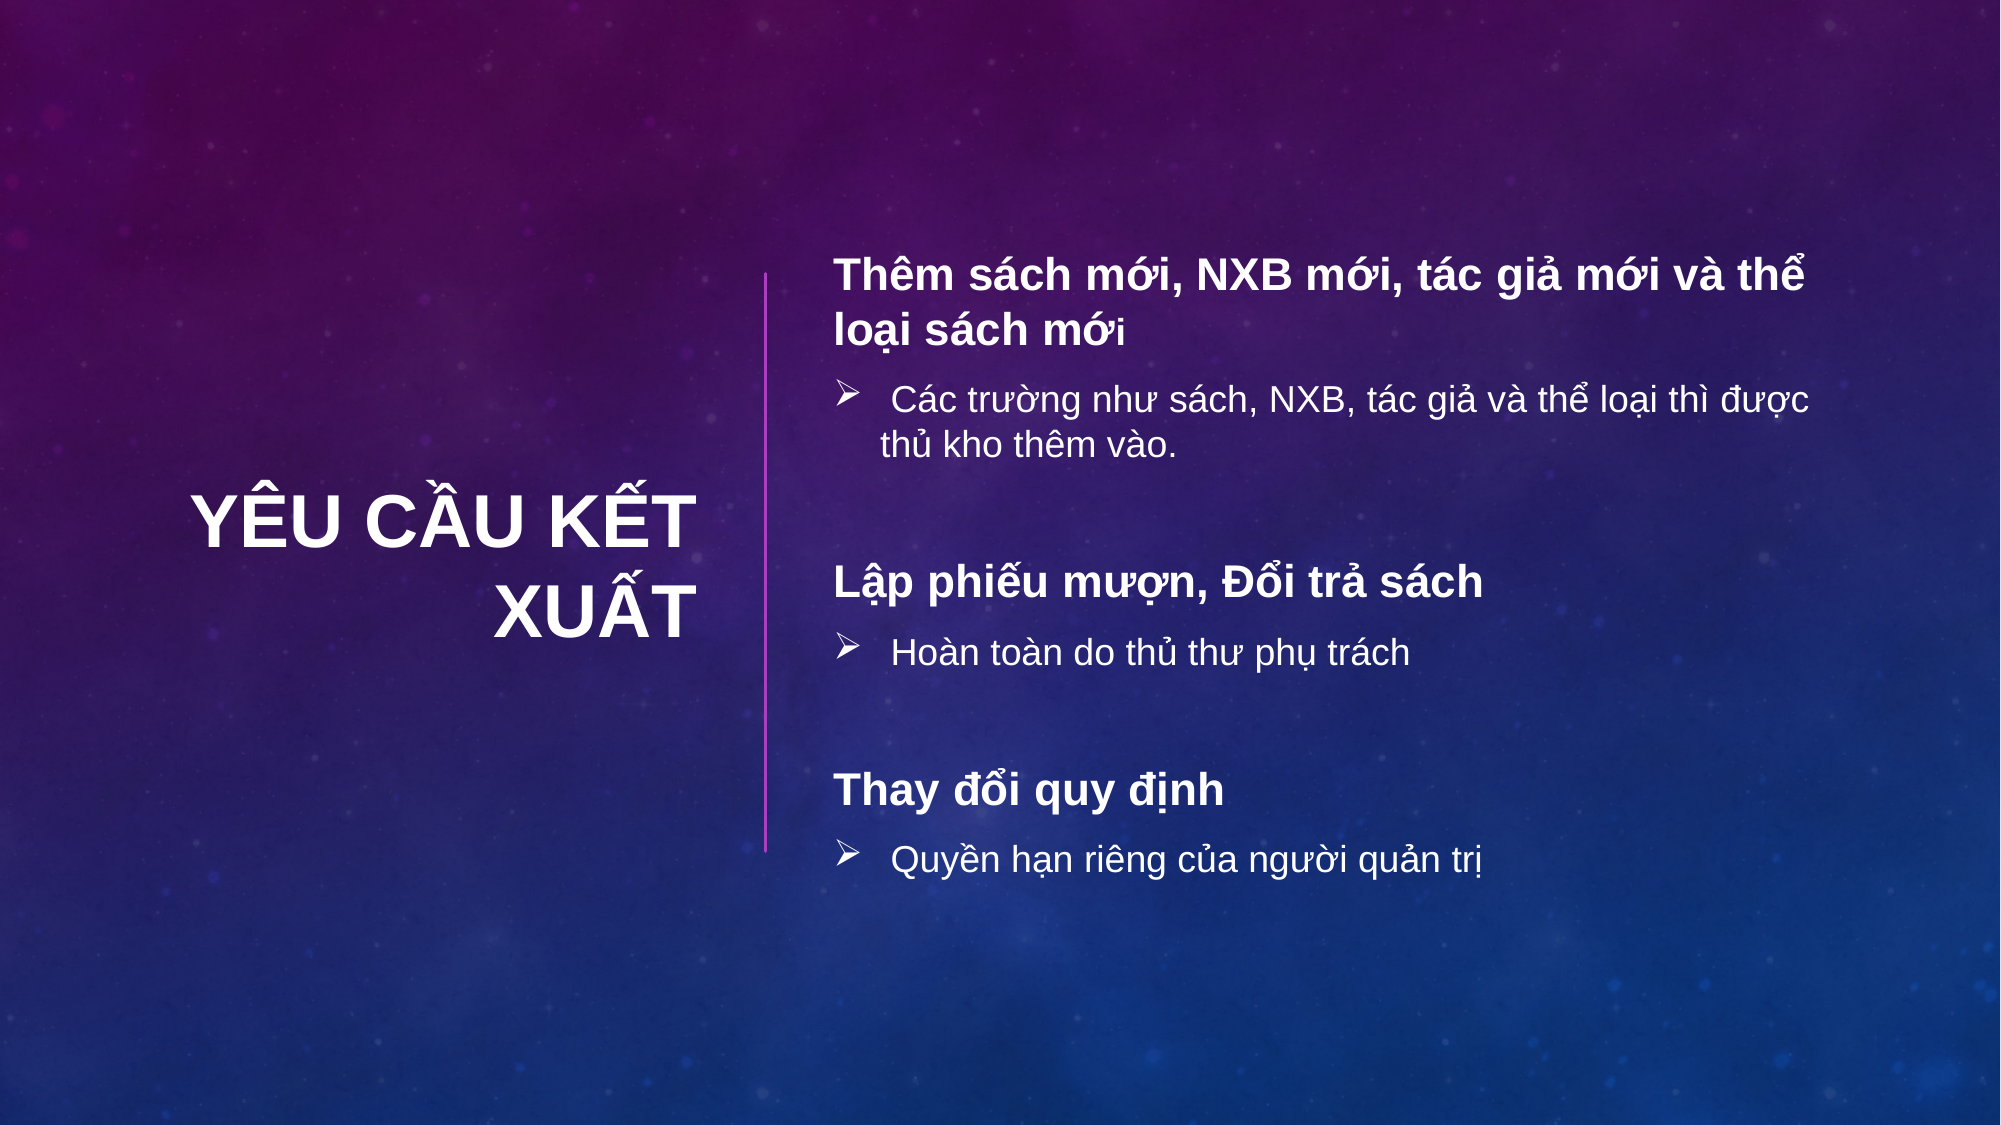

# Yêu cầu kết xuất
Thêm sách mới, NXB mới, tác giả mới và thể loại sách mới
 Các trường như sách, NXB, tác giả và thể loại thì được thủ kho thêm vào.

Lập phiếu mượn, Đổi trả sách
 Hoàn toàn do thủ thư phụ trách

Thay đổi quy định
 Quyền hạn riêng của người quản trị